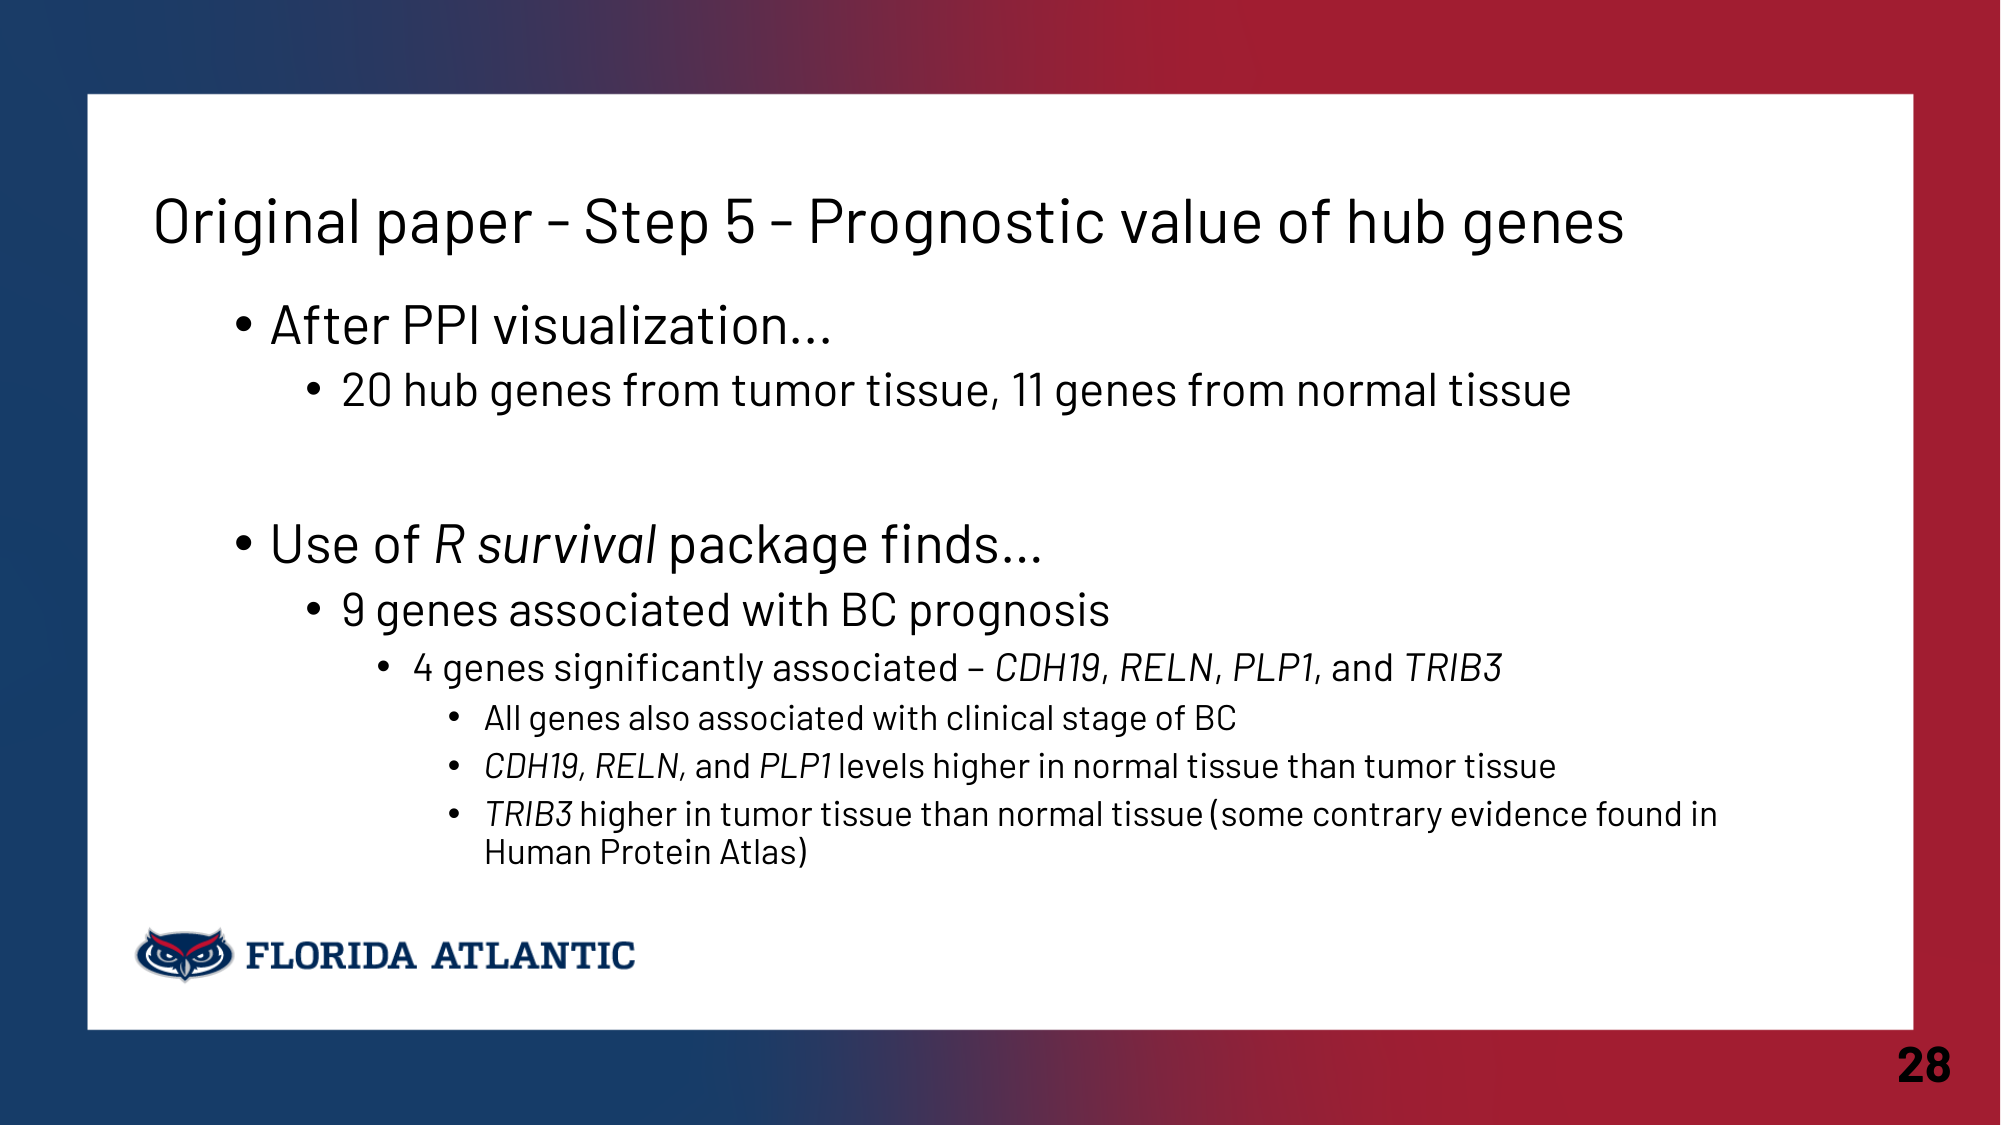

# Original paper - Step 5 - Prognostic value of hub genes
After PPI visualization...
20 hub genes from tumor tissue, 11 genes from normal tissue

Use of R survival package finds…
9 genes associated with BC prognosis
4 genes significantly associated – CDH19, RELN, PLP1, and TRIB3
All genes also associated with clinical stage of BC
CDH19, RELN, and PLP1 levels higher in normal tissue than tumor tissue
TRIB3 higher in tumor tissue than normal tissue (some contrary evidence found in Human Protein Atlas)
28